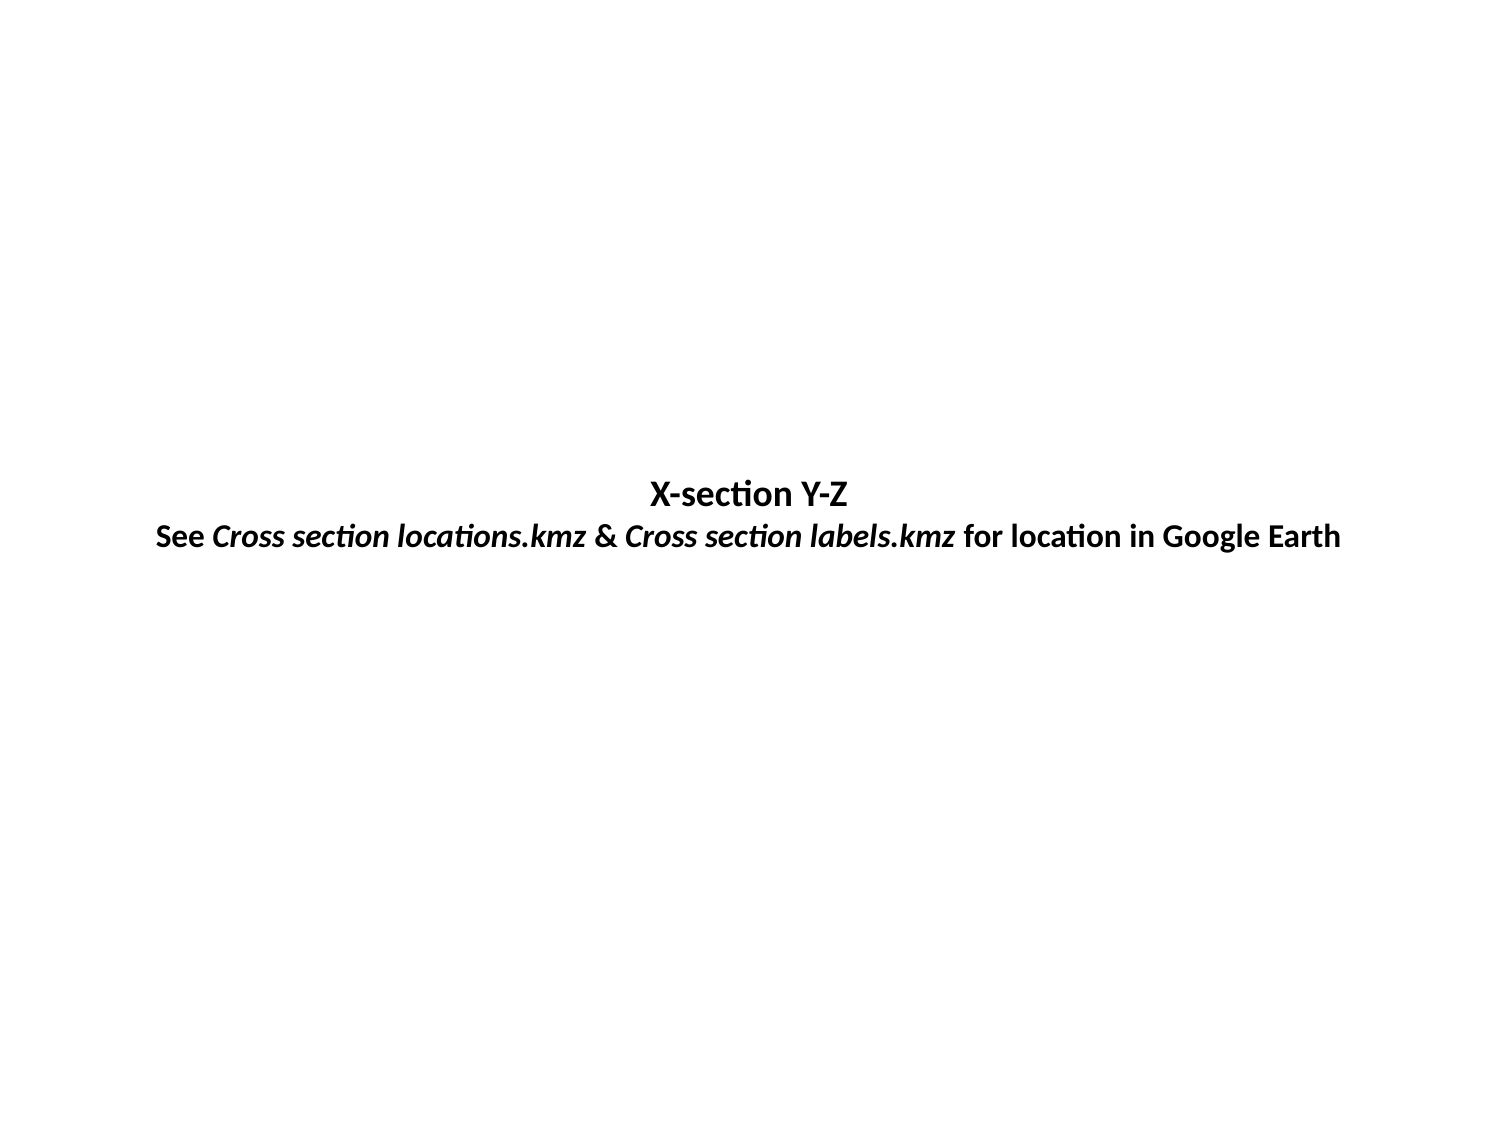

X-section Y-Z
See Cross section locations.kmz & Cross section labels.kmz for location in Google Earth